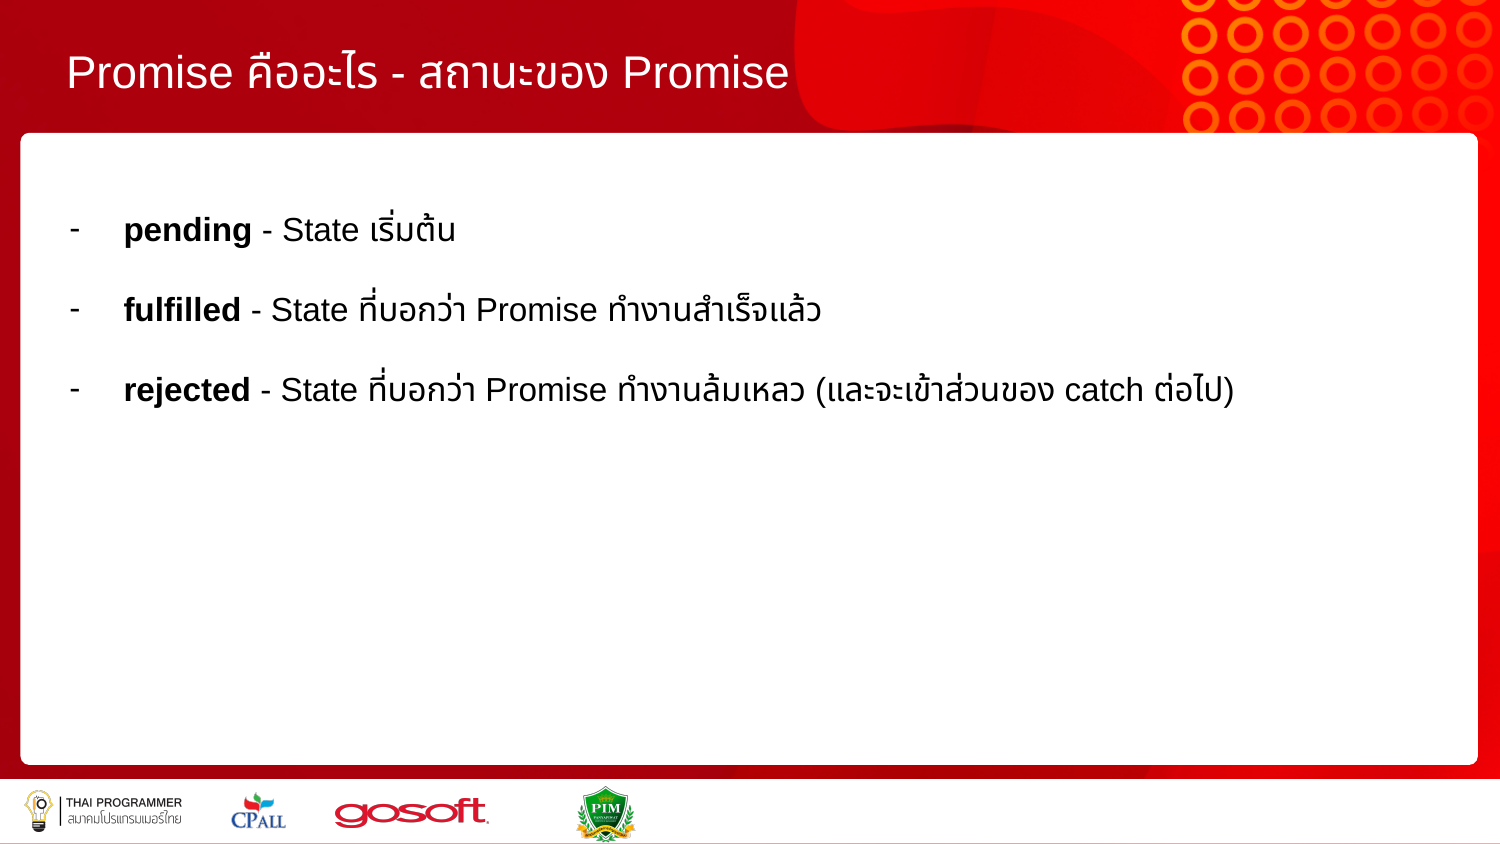

# Promise คืออะไร - สถานะของ Promise
pending - State เริ่มต้น
fulfilled - State ที่บอกว่า Promise ทำงานสำเร็จแล้ว
rejected - State ที่บอกว่า Promise ทำงานล้มเหลว (และจะเข้าส่วนของ catch ต่อไป)